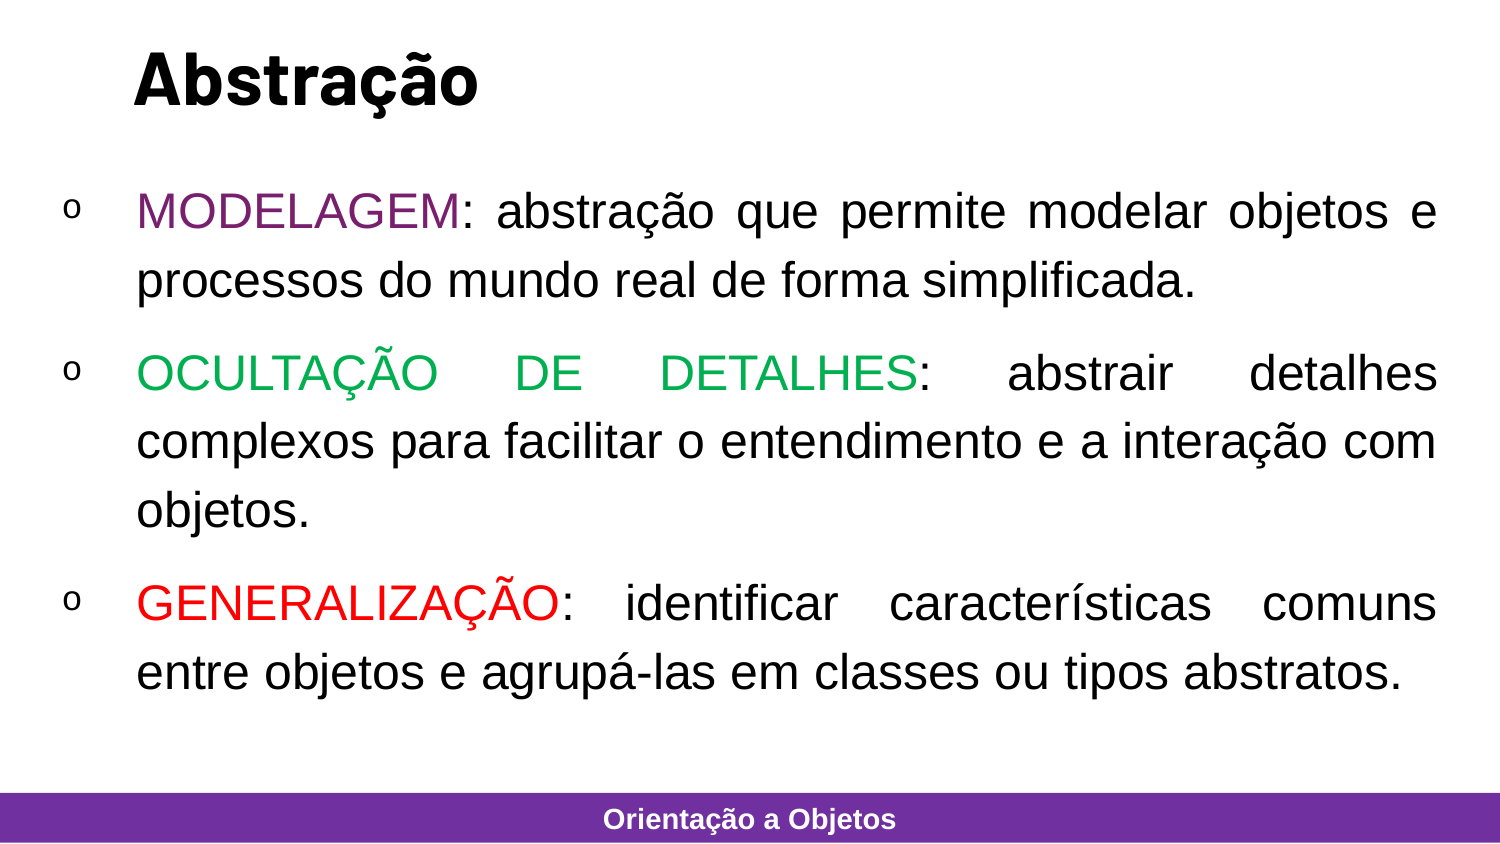

# Abstração
Modelagem: abstração que permite modelar objetos e processos do mundo real de forma simplificada.
Ocultação de detalhes: abstrair detalhes complexos para facilitar o entendimento e a interação com objetos.
Generalização: identificar características comuns entre objetos e agrupá-las em classes ou tipos abstratos.